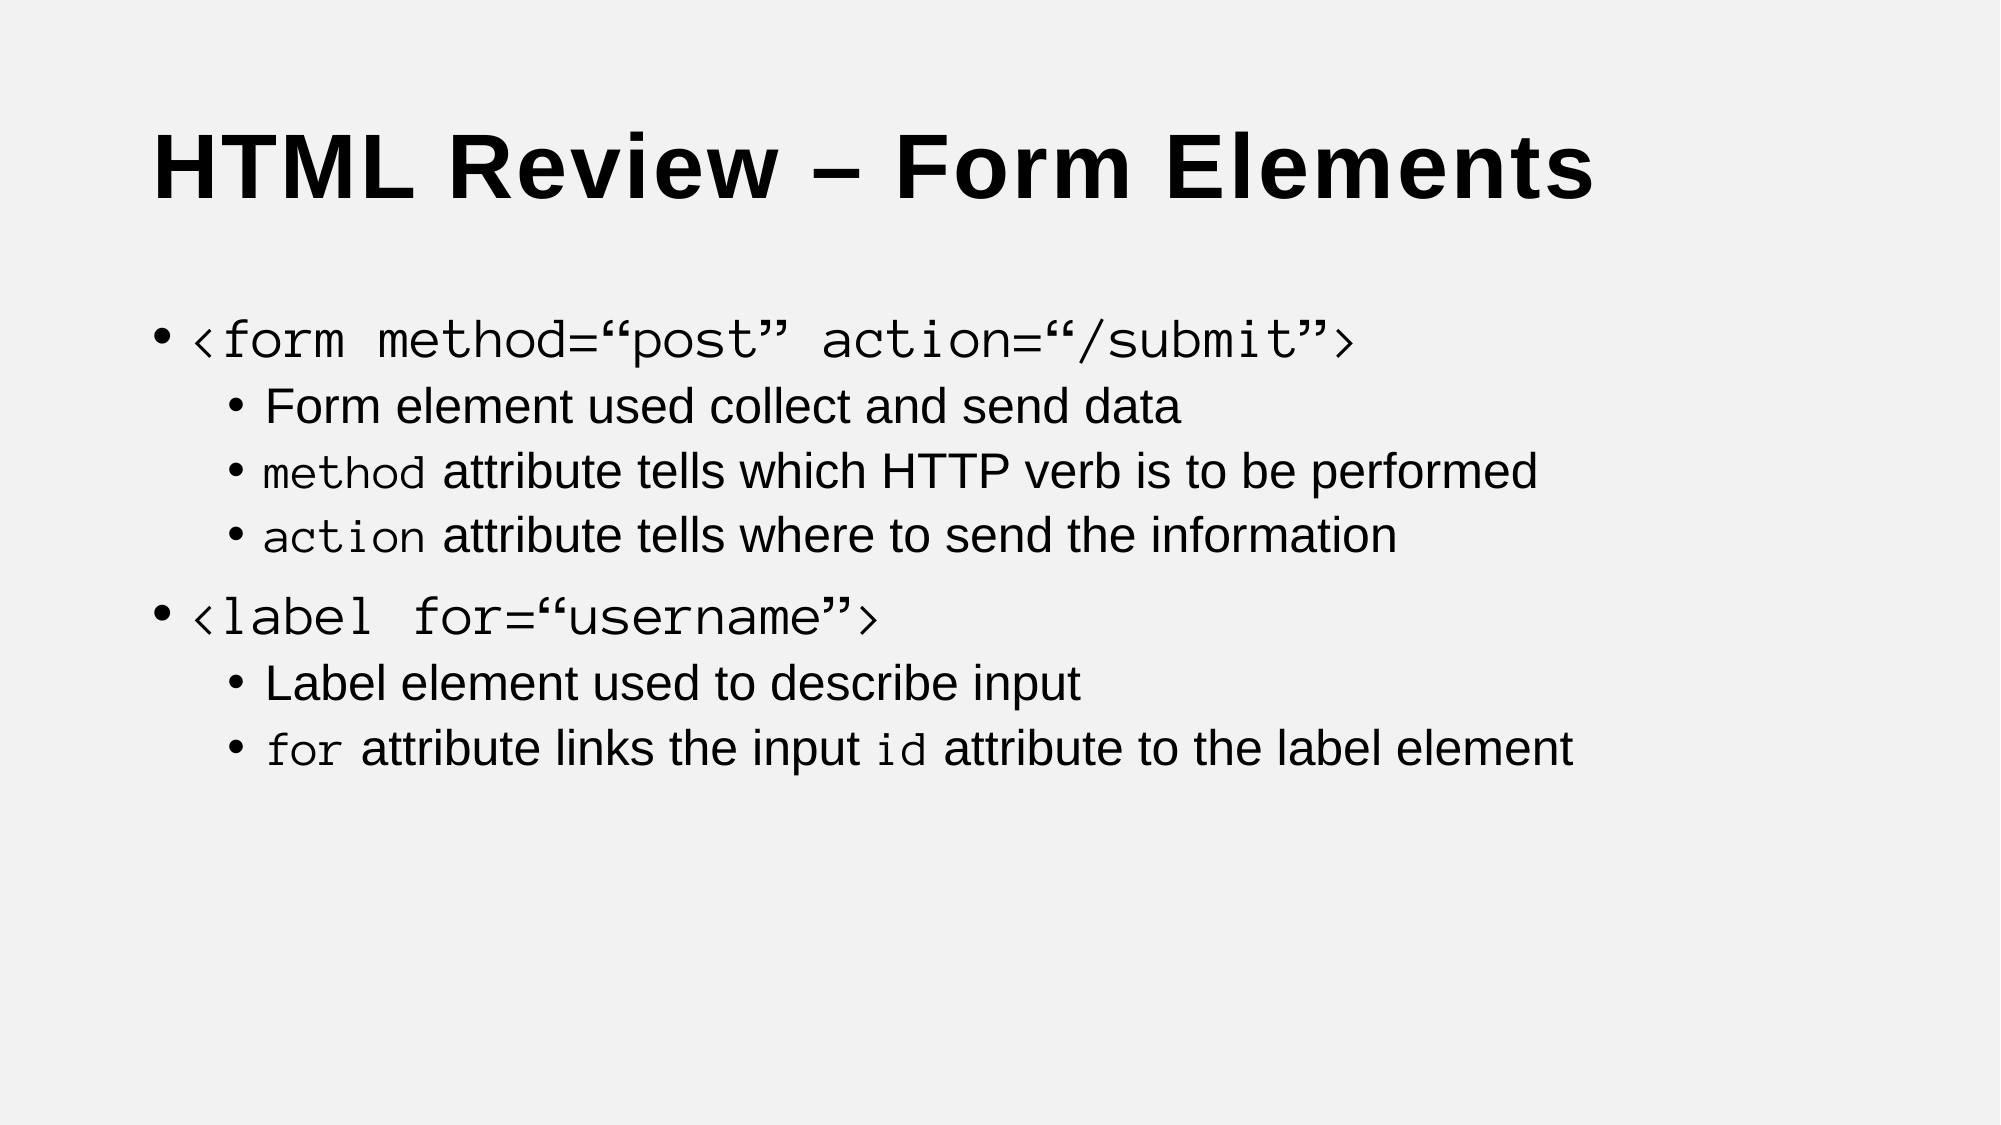

# HTML Review – Form Elements
<form method=“post” action=“/submit”>
Form element used collect and send data
method attribute tells which HTTP verb is to be performed
action attribute tells where to send the information
<label for=“username”>
Label element used to describe input
for attribute links the input id attribute to the label element